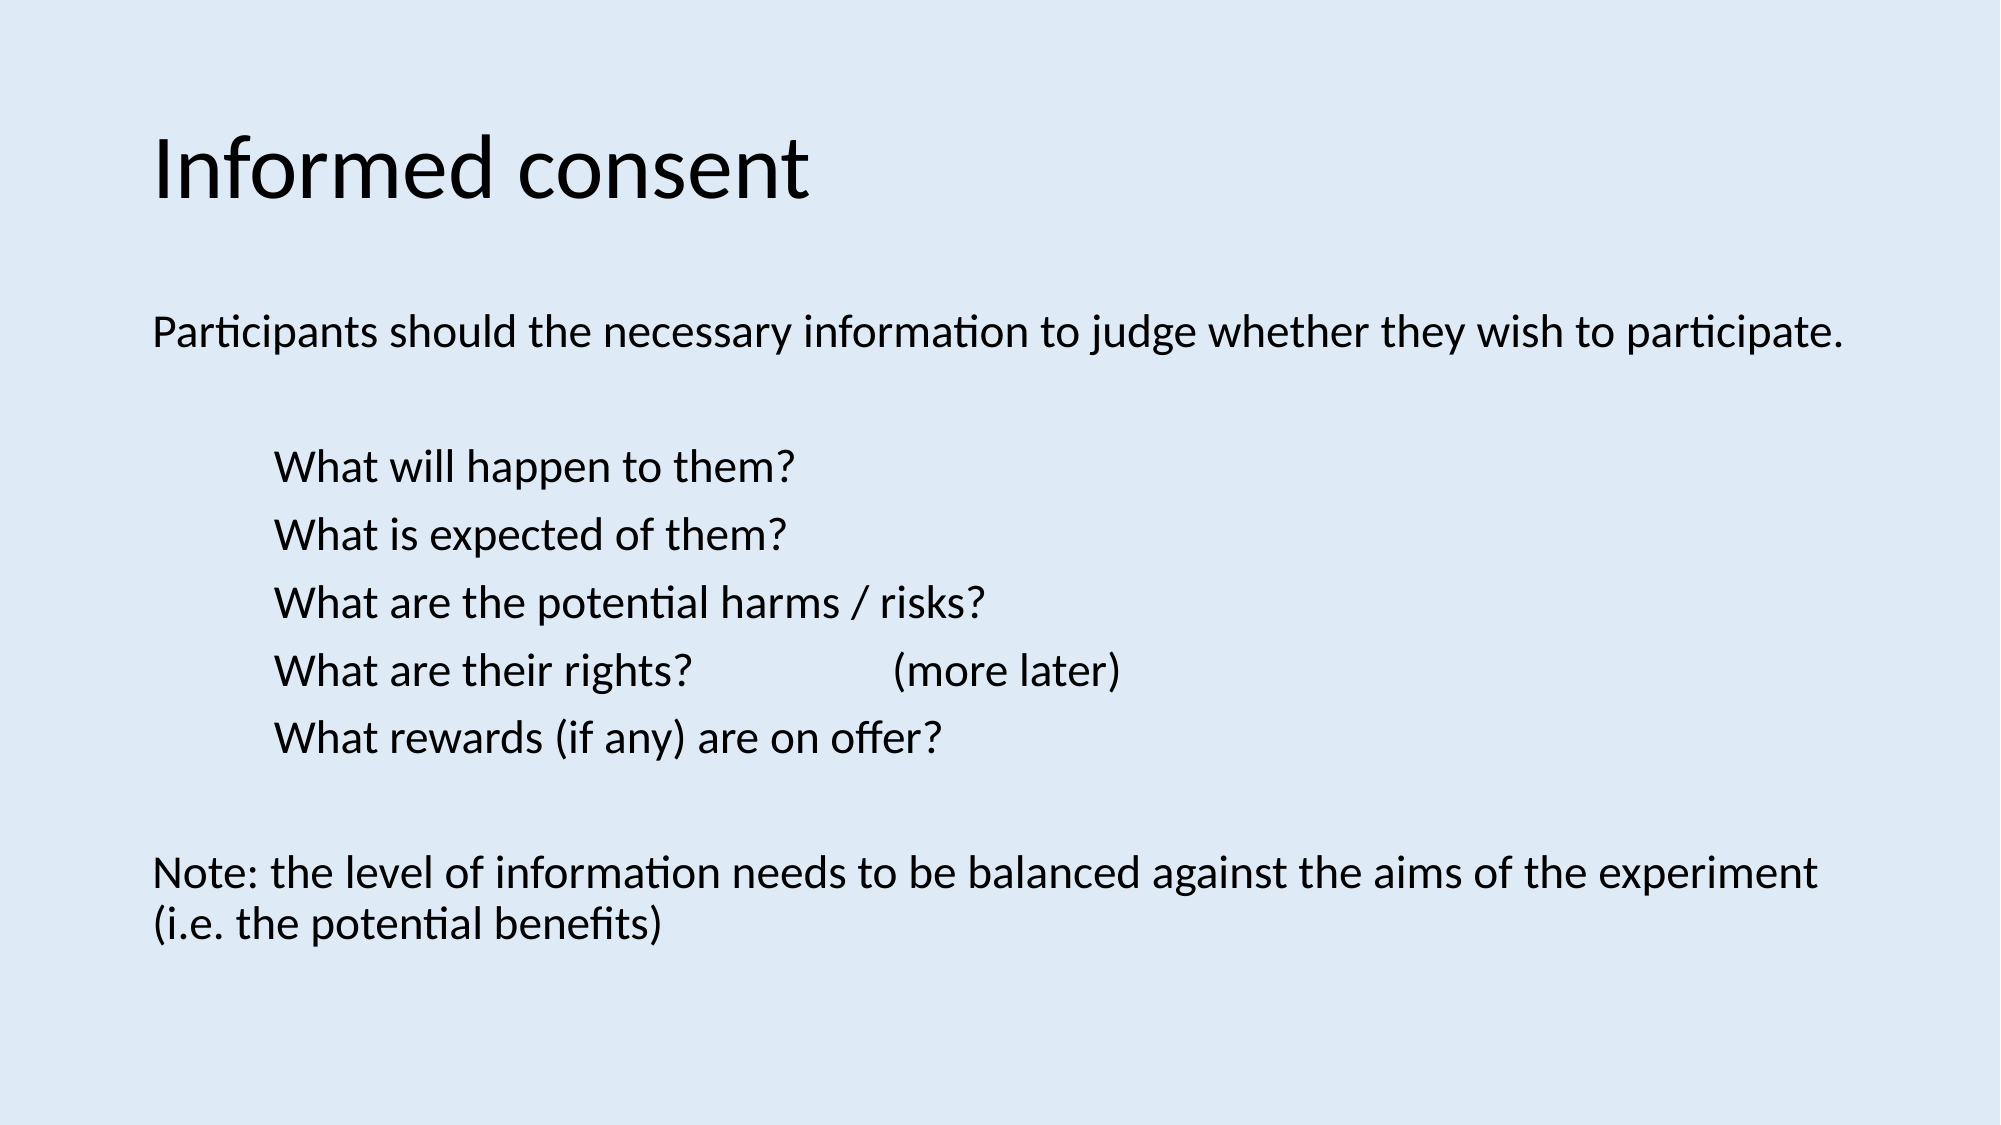

# Informed consent
Participants should the necessary information to judge whether they wish to participate.

	What will happen to them?
	What is expected of them?
	What are the potential harms / risks?
	What are their rights? 					 (more later)
	What rewards (if any) are on offer?

Note: the level of information needs to be balanced against the aims of the experiment (i.e. the potential benefits)